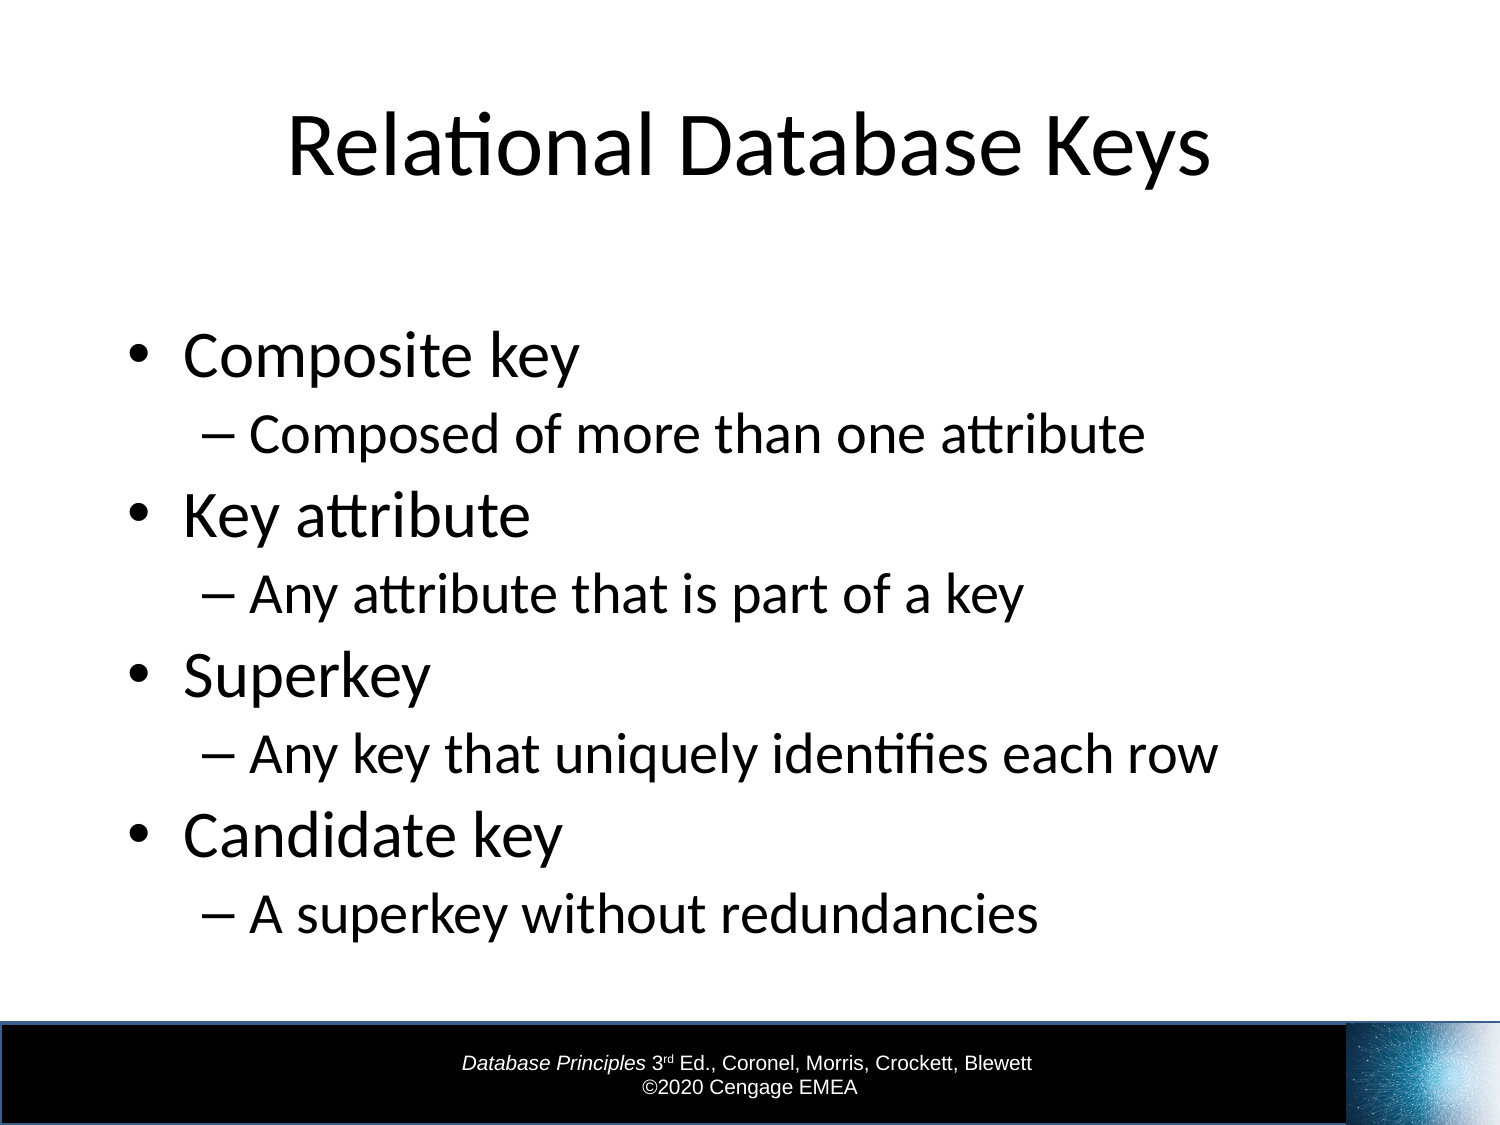

# Relational Database Keys
Composite key
Composed of more than one attribute
Key attribute
Any attribute that is part of a key
Superkey
Any key that uniquely identifies each row
Candidate key
A superkey without redundancies